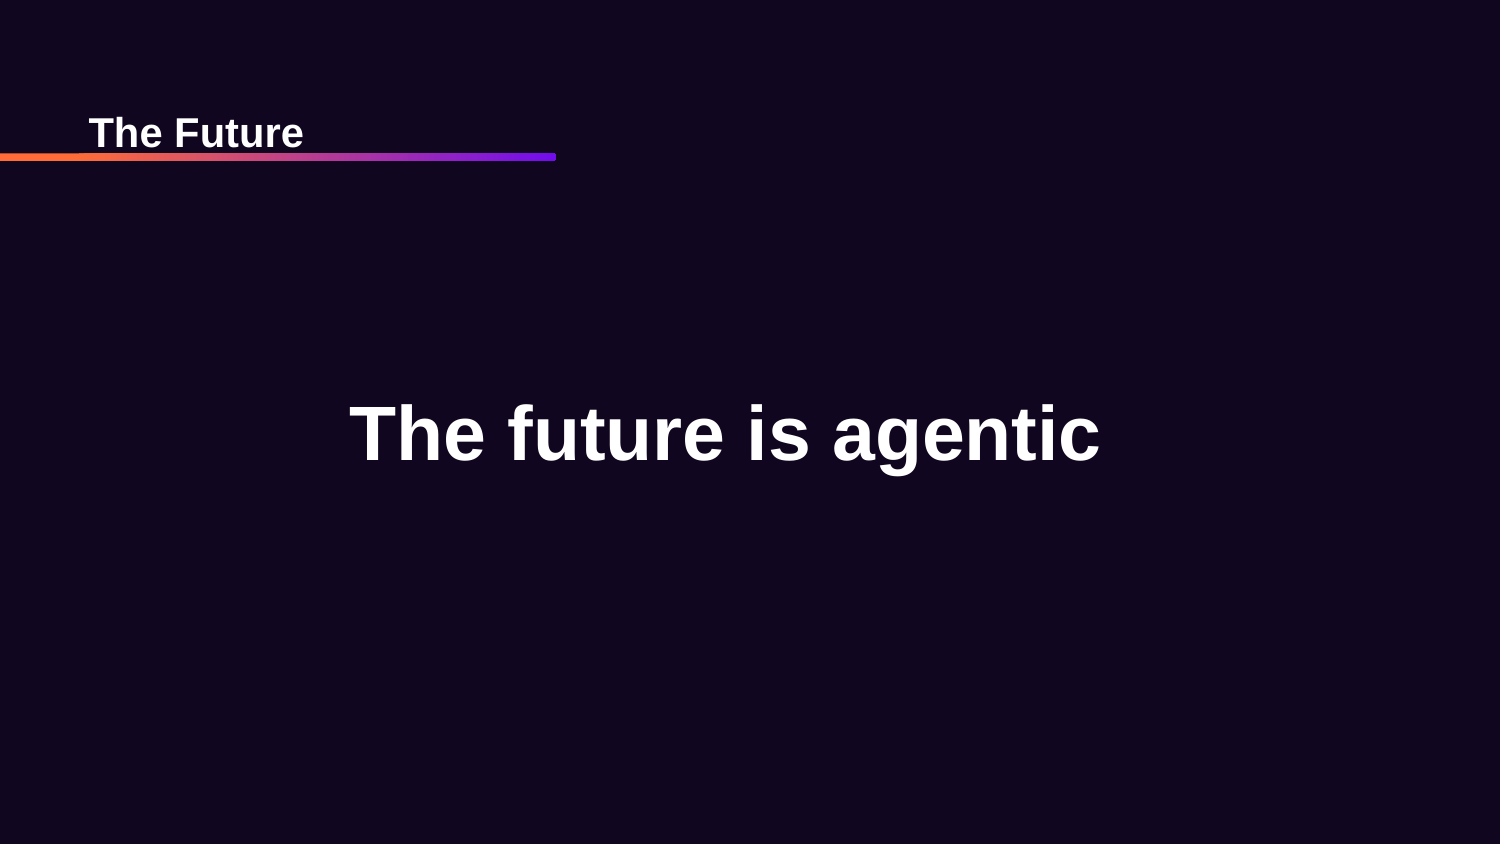

The Future

# The future is agentic